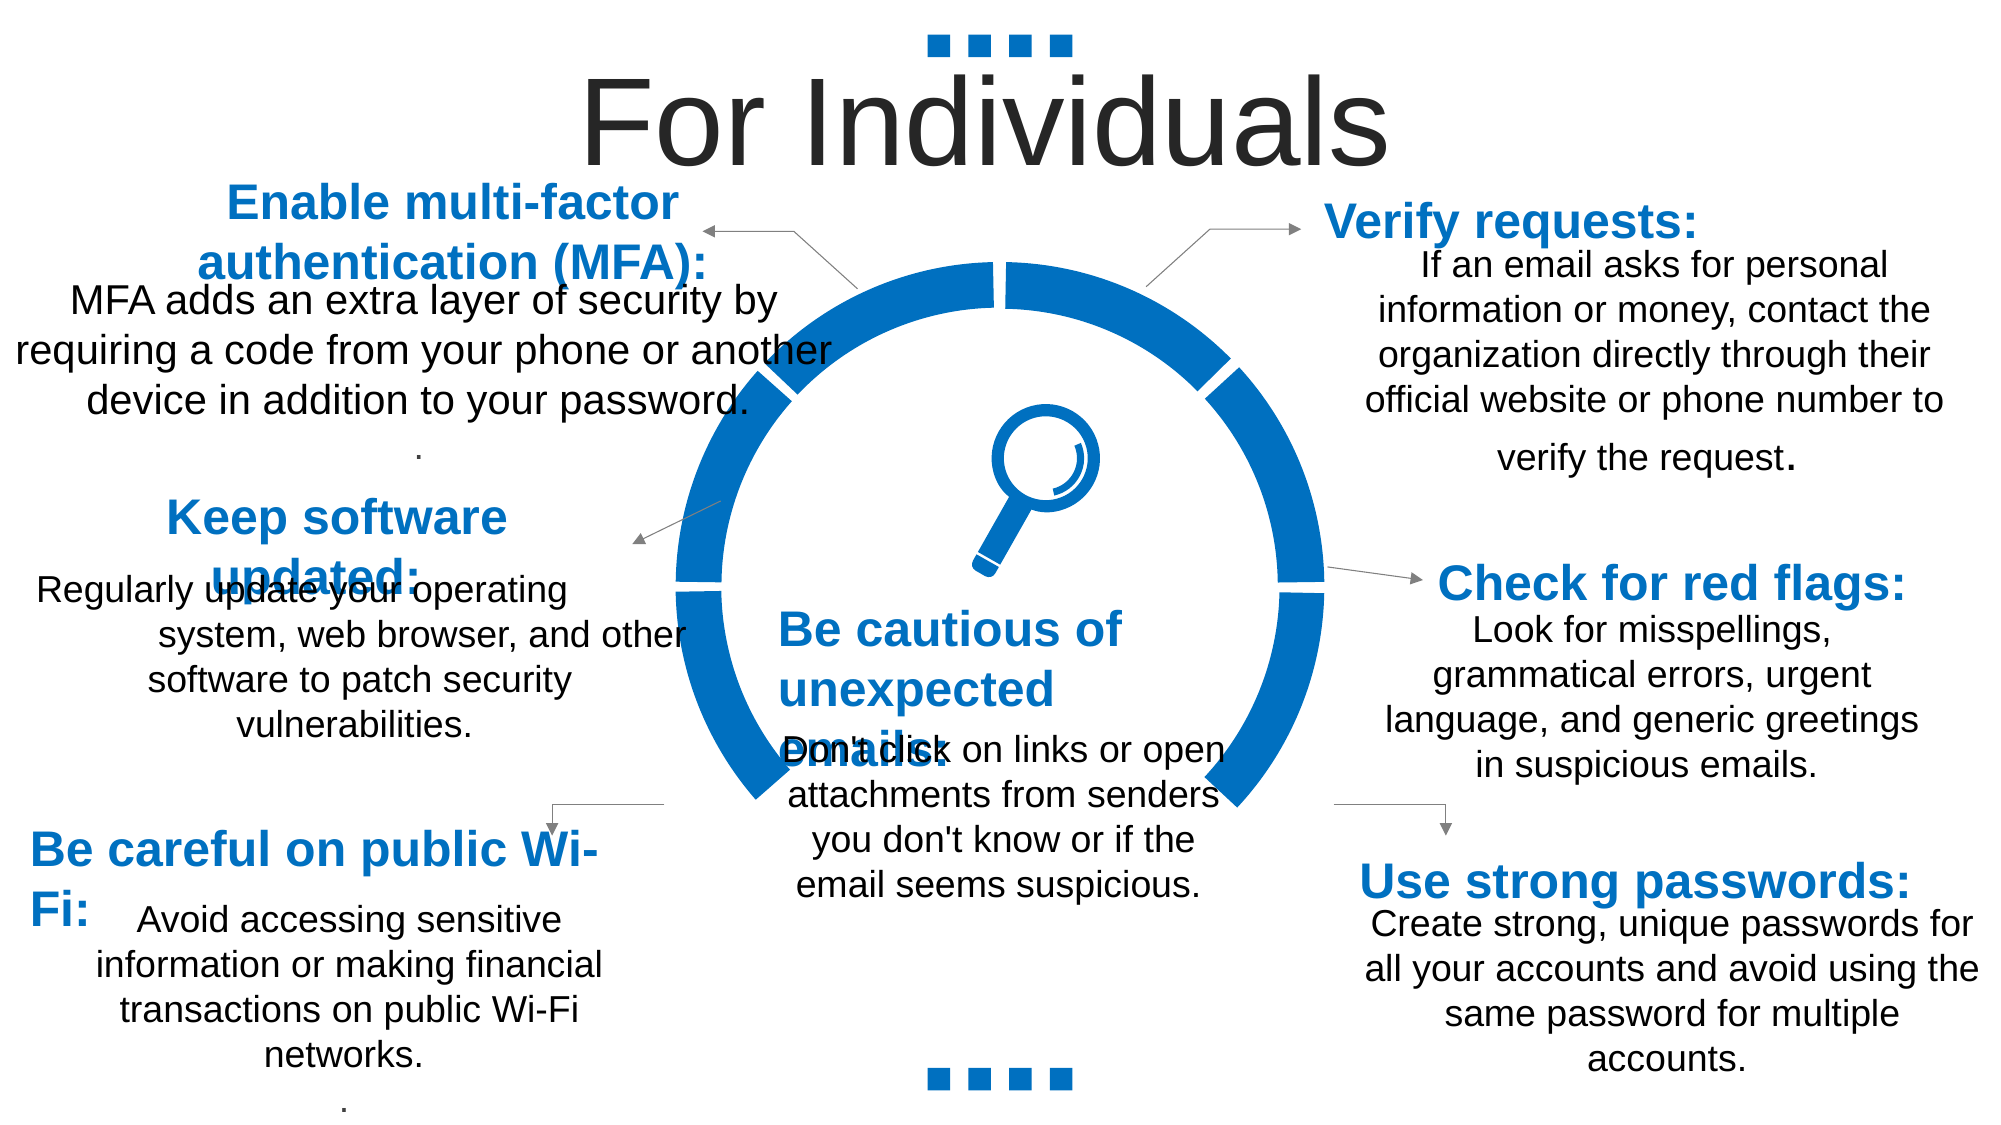

For Individuals
Enable multi-factor authentication (MFA):
MFA adds an extra layer of security by requiring a code from your phone or another device in addition to your password.
.
Verify requests:
If an email asks for personal information or money, contact the organization directly through their official website or phone number to verify the request.

   Keep software updated:
Regularly update your operating                        system, web browser, and other software to patch security vulnerabilities.
Check for red flags:
Look for misspellings, grammatical errors, urgent language, and generic greetings in suspicious emails.
Be cautious of unexpected emails:
Don't click on links or open attachments from senders you don't know or if the email seems suspicious.

Be careful on public Wi-Fi:
Avoid accessing sensitive information or making financial transactions on public Wi-Fi networks.
.
Use strong passwords:
Create strong, unique passwords for all your accounts and avoid using the same password for multiple accounts.